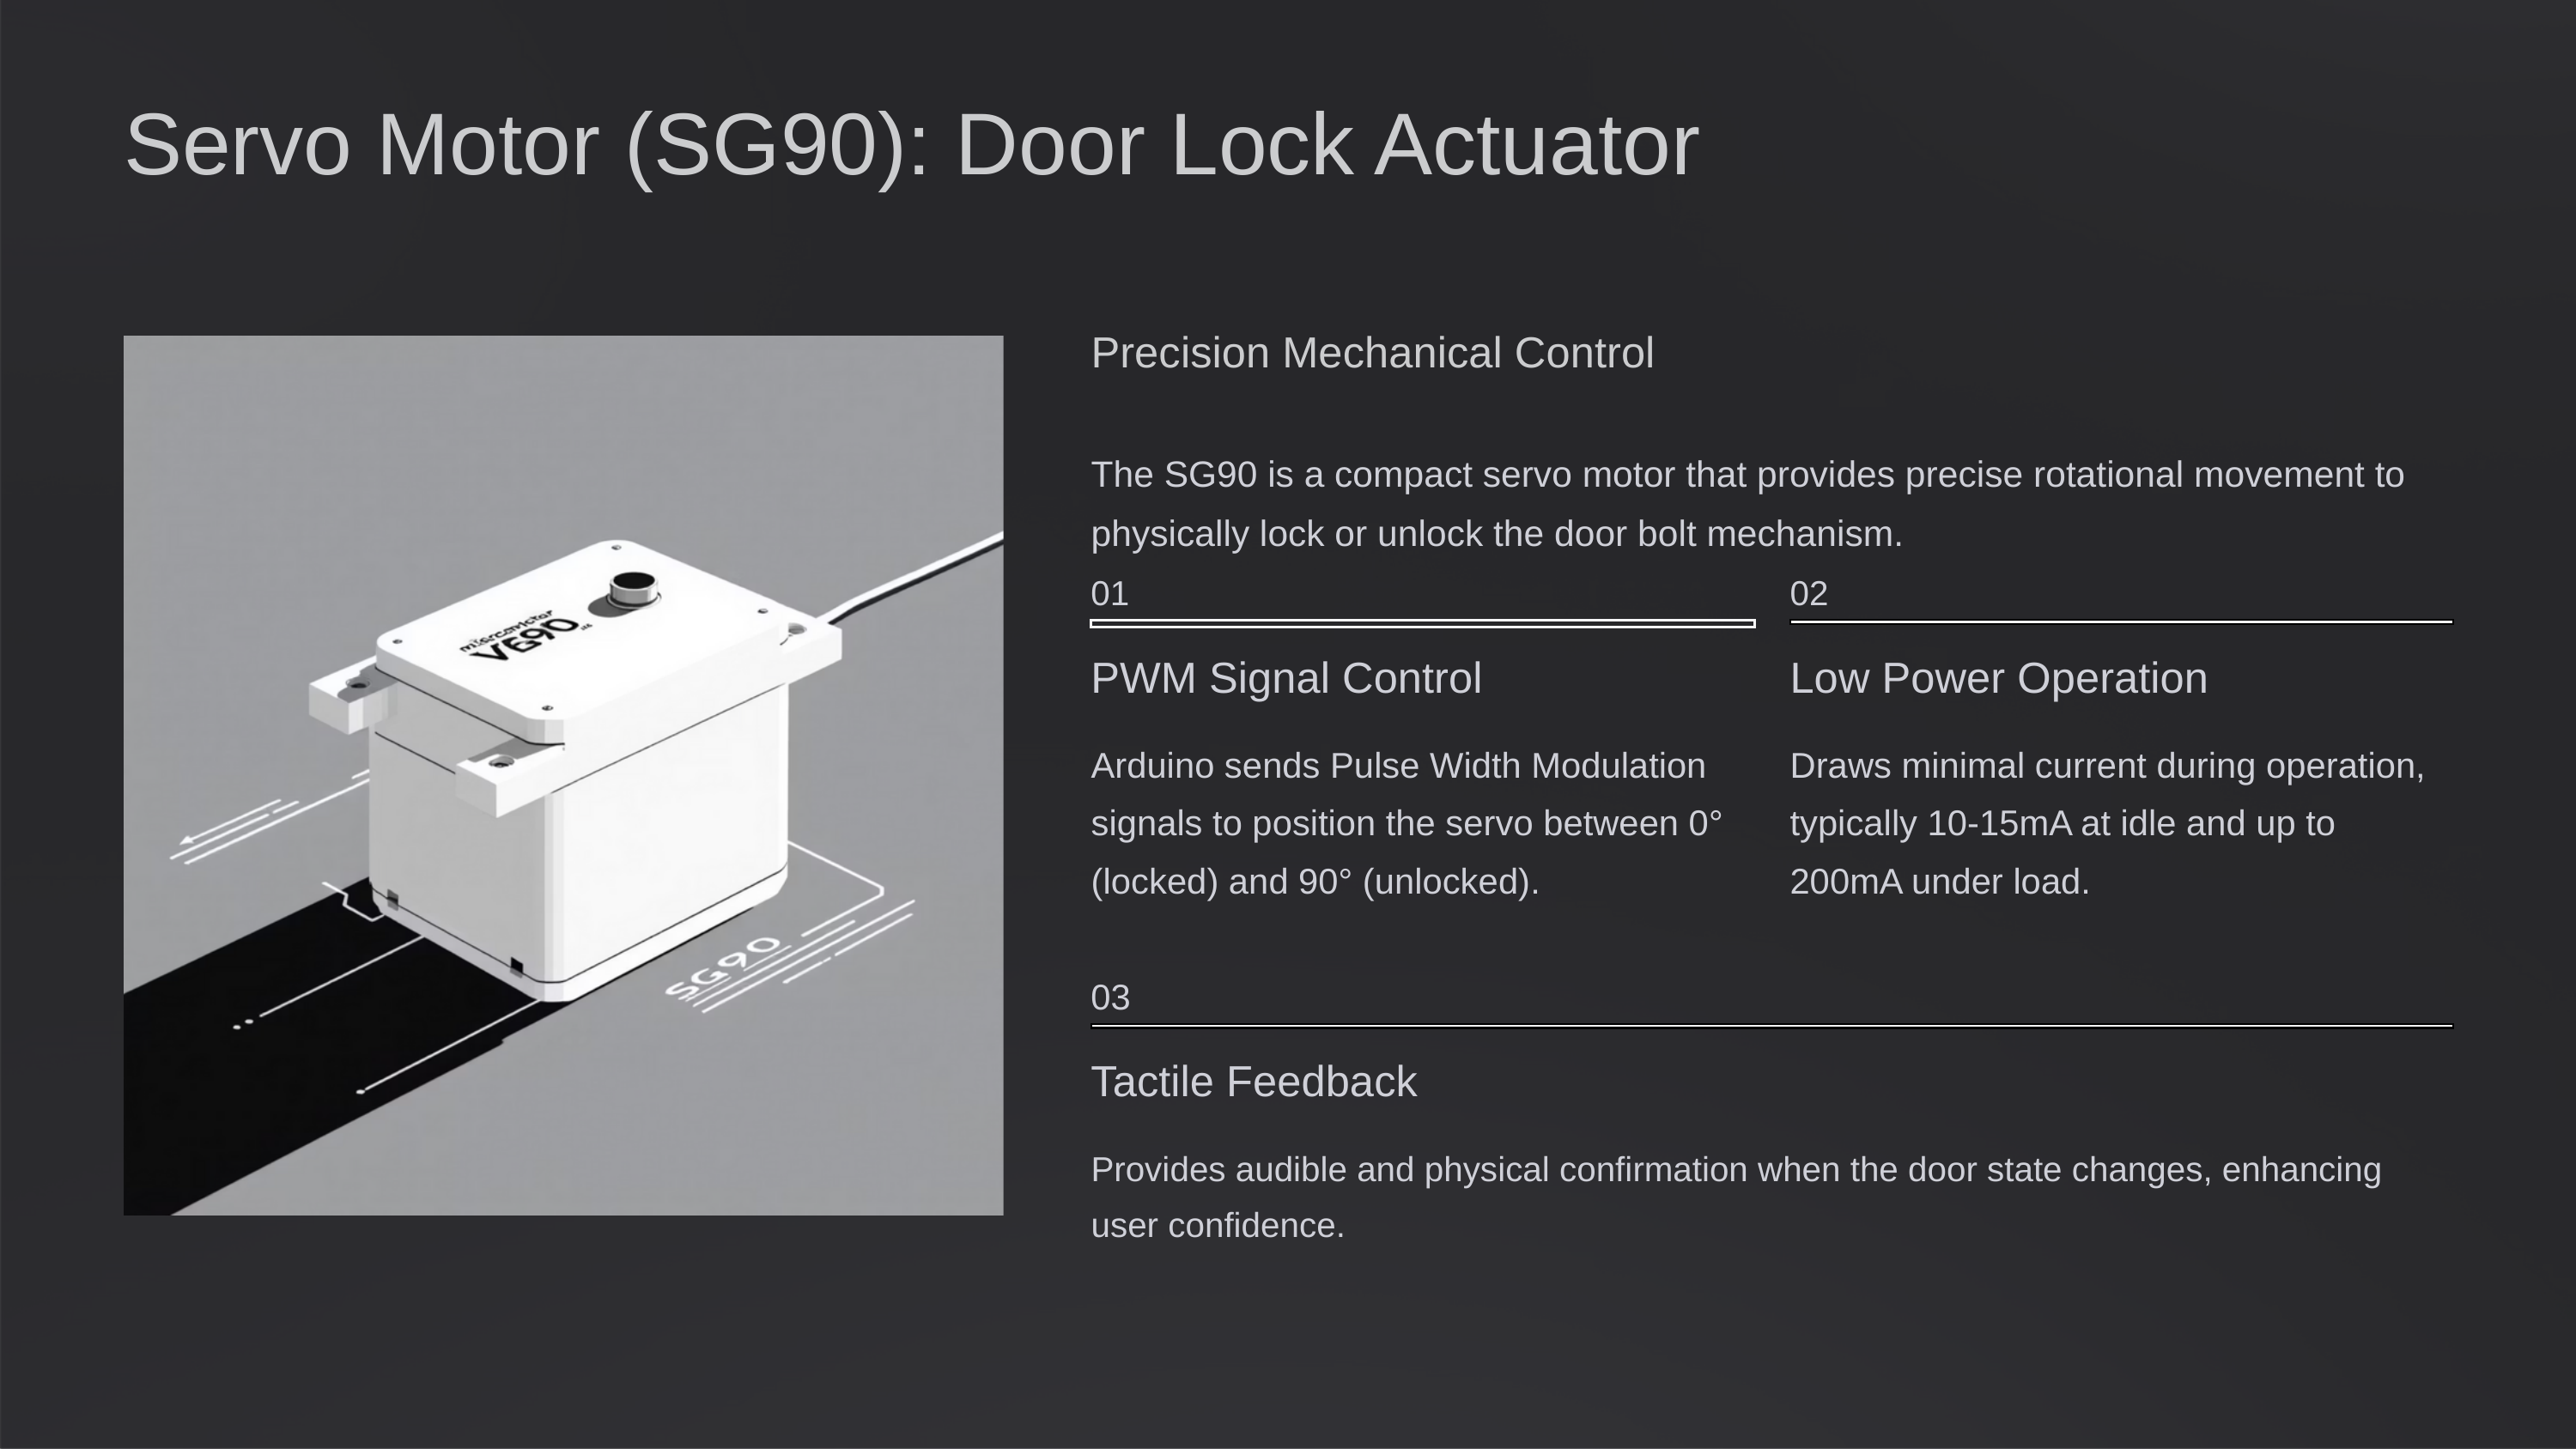

Servo Motor (SG90): Door Lock Actuator
Precision Mechanical Control

The SG90 is a compact servo motor that provides precise rotational movement to physically lock or unlock the door bolt mechanism.
01
02

PWM Signal Control
Low Power Operation
Arduino sends Pulse Width Modulation signals to position the servo between 0° (locked) and 90° (unlocked).
Draws minimal current during operation, typically 10-15mA at idle and up to 200mA under load.
03

Tactile Feedback
Provides audible and physical confirmation when the door state changes, enhancing user confidence.